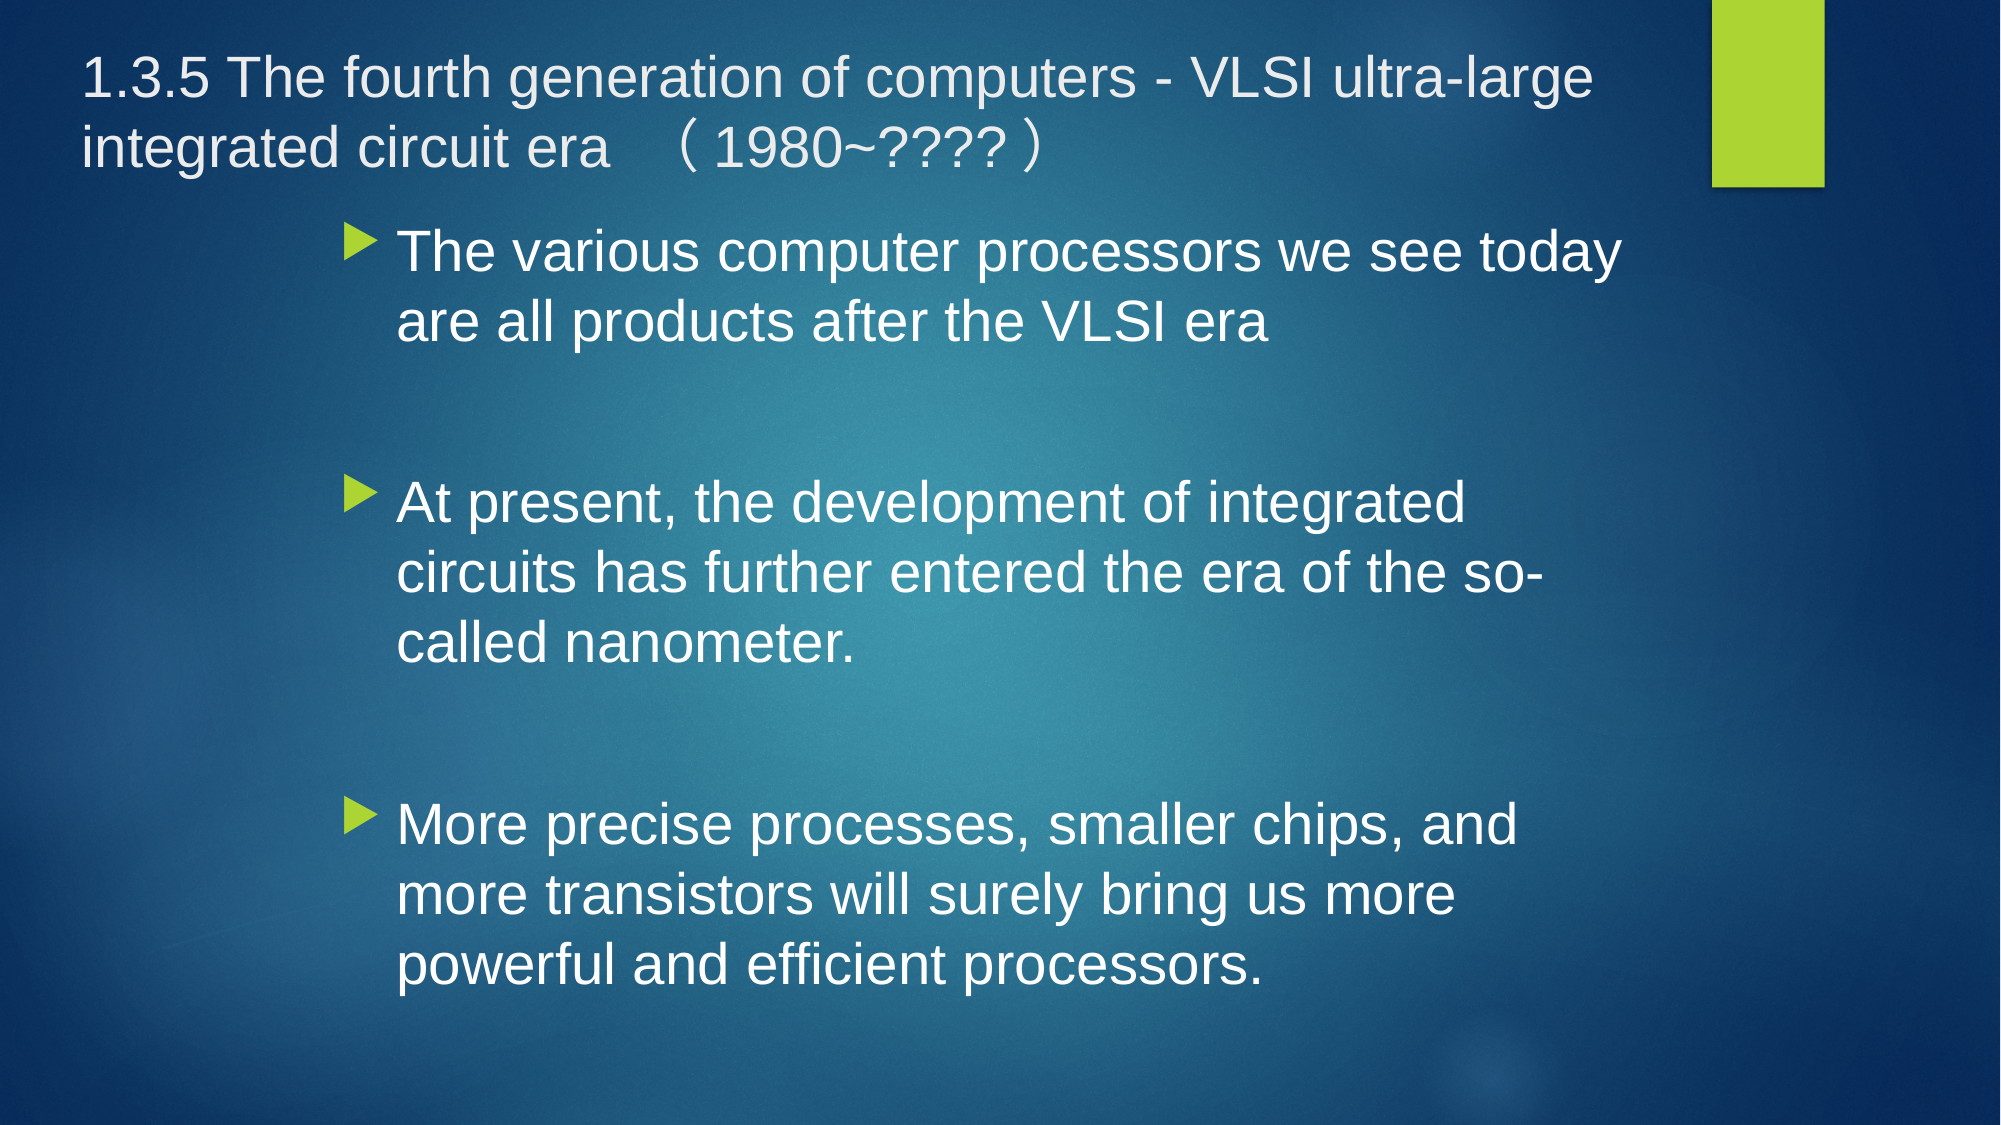

# 1.3.5 The fourth generation of computers - VLSI ultra-large integrated circuit era （1980~????）
The various computer processors we see today are all products after the VLSI era

At present, the development of integrated circuits has further entered the era of the so-called nanometer.

More precise processes, smaller chips, and more transistors will surely bring us more powerful and efficient processors.